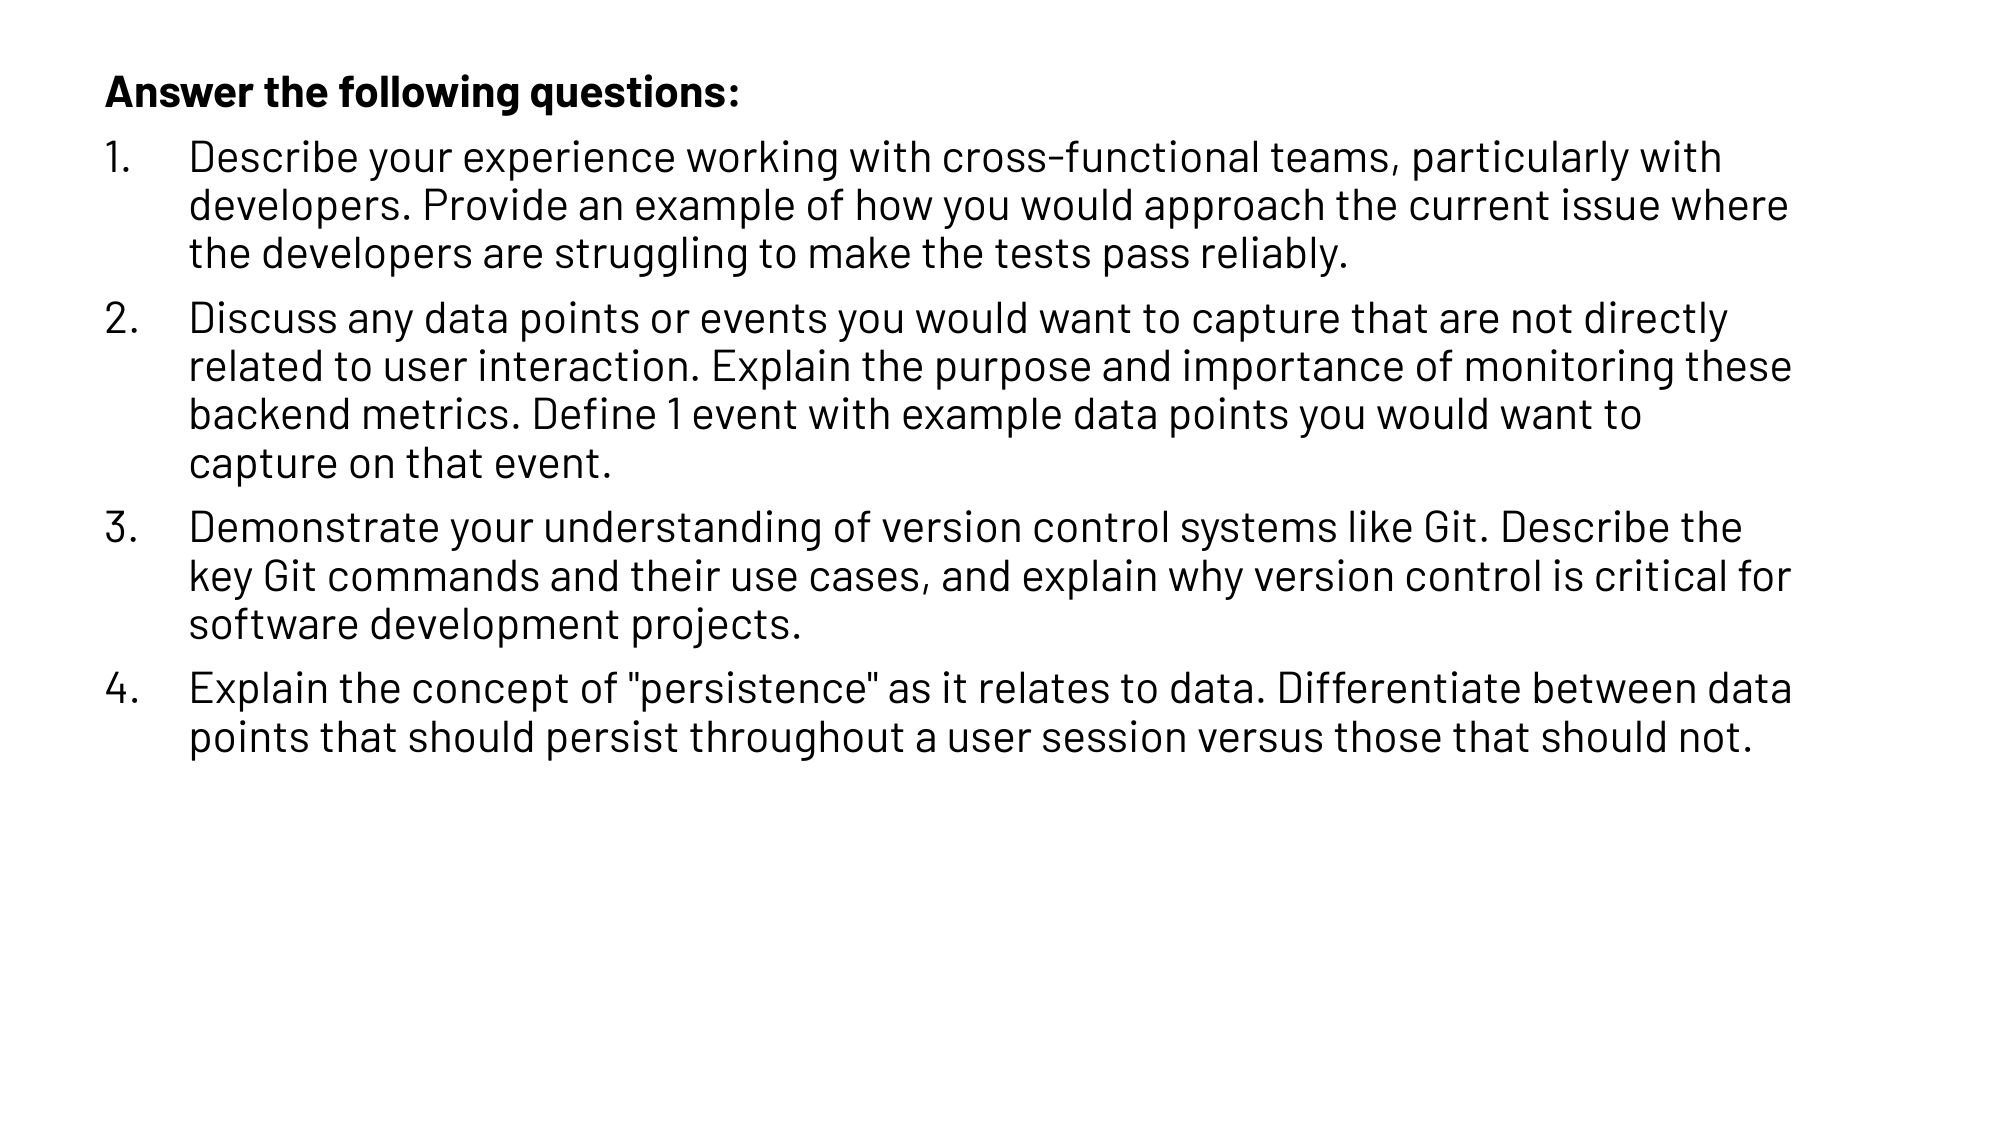

Answer the following questions:
Describe your experience working with cross-functional teams, particularly with developers. Provide an example of how you would approach the current issue where the developers are struggling to make the tests pass reliably.
Discuss any data points or events you would want to capture that are not directly related to user interaction. Explain the purpose and importance of monitoring these backend metrics. Define 1 event with example data points you would want to capture on that event.
Demonstrate your understanding of version control systems like Git. Describe the key Git commands and their use cases, and explain why version control is critical for software development projects.
Explain the concept of "persistence" as it relates to data. Differentiate between data points that should persist throughout a user session versus those that should not.